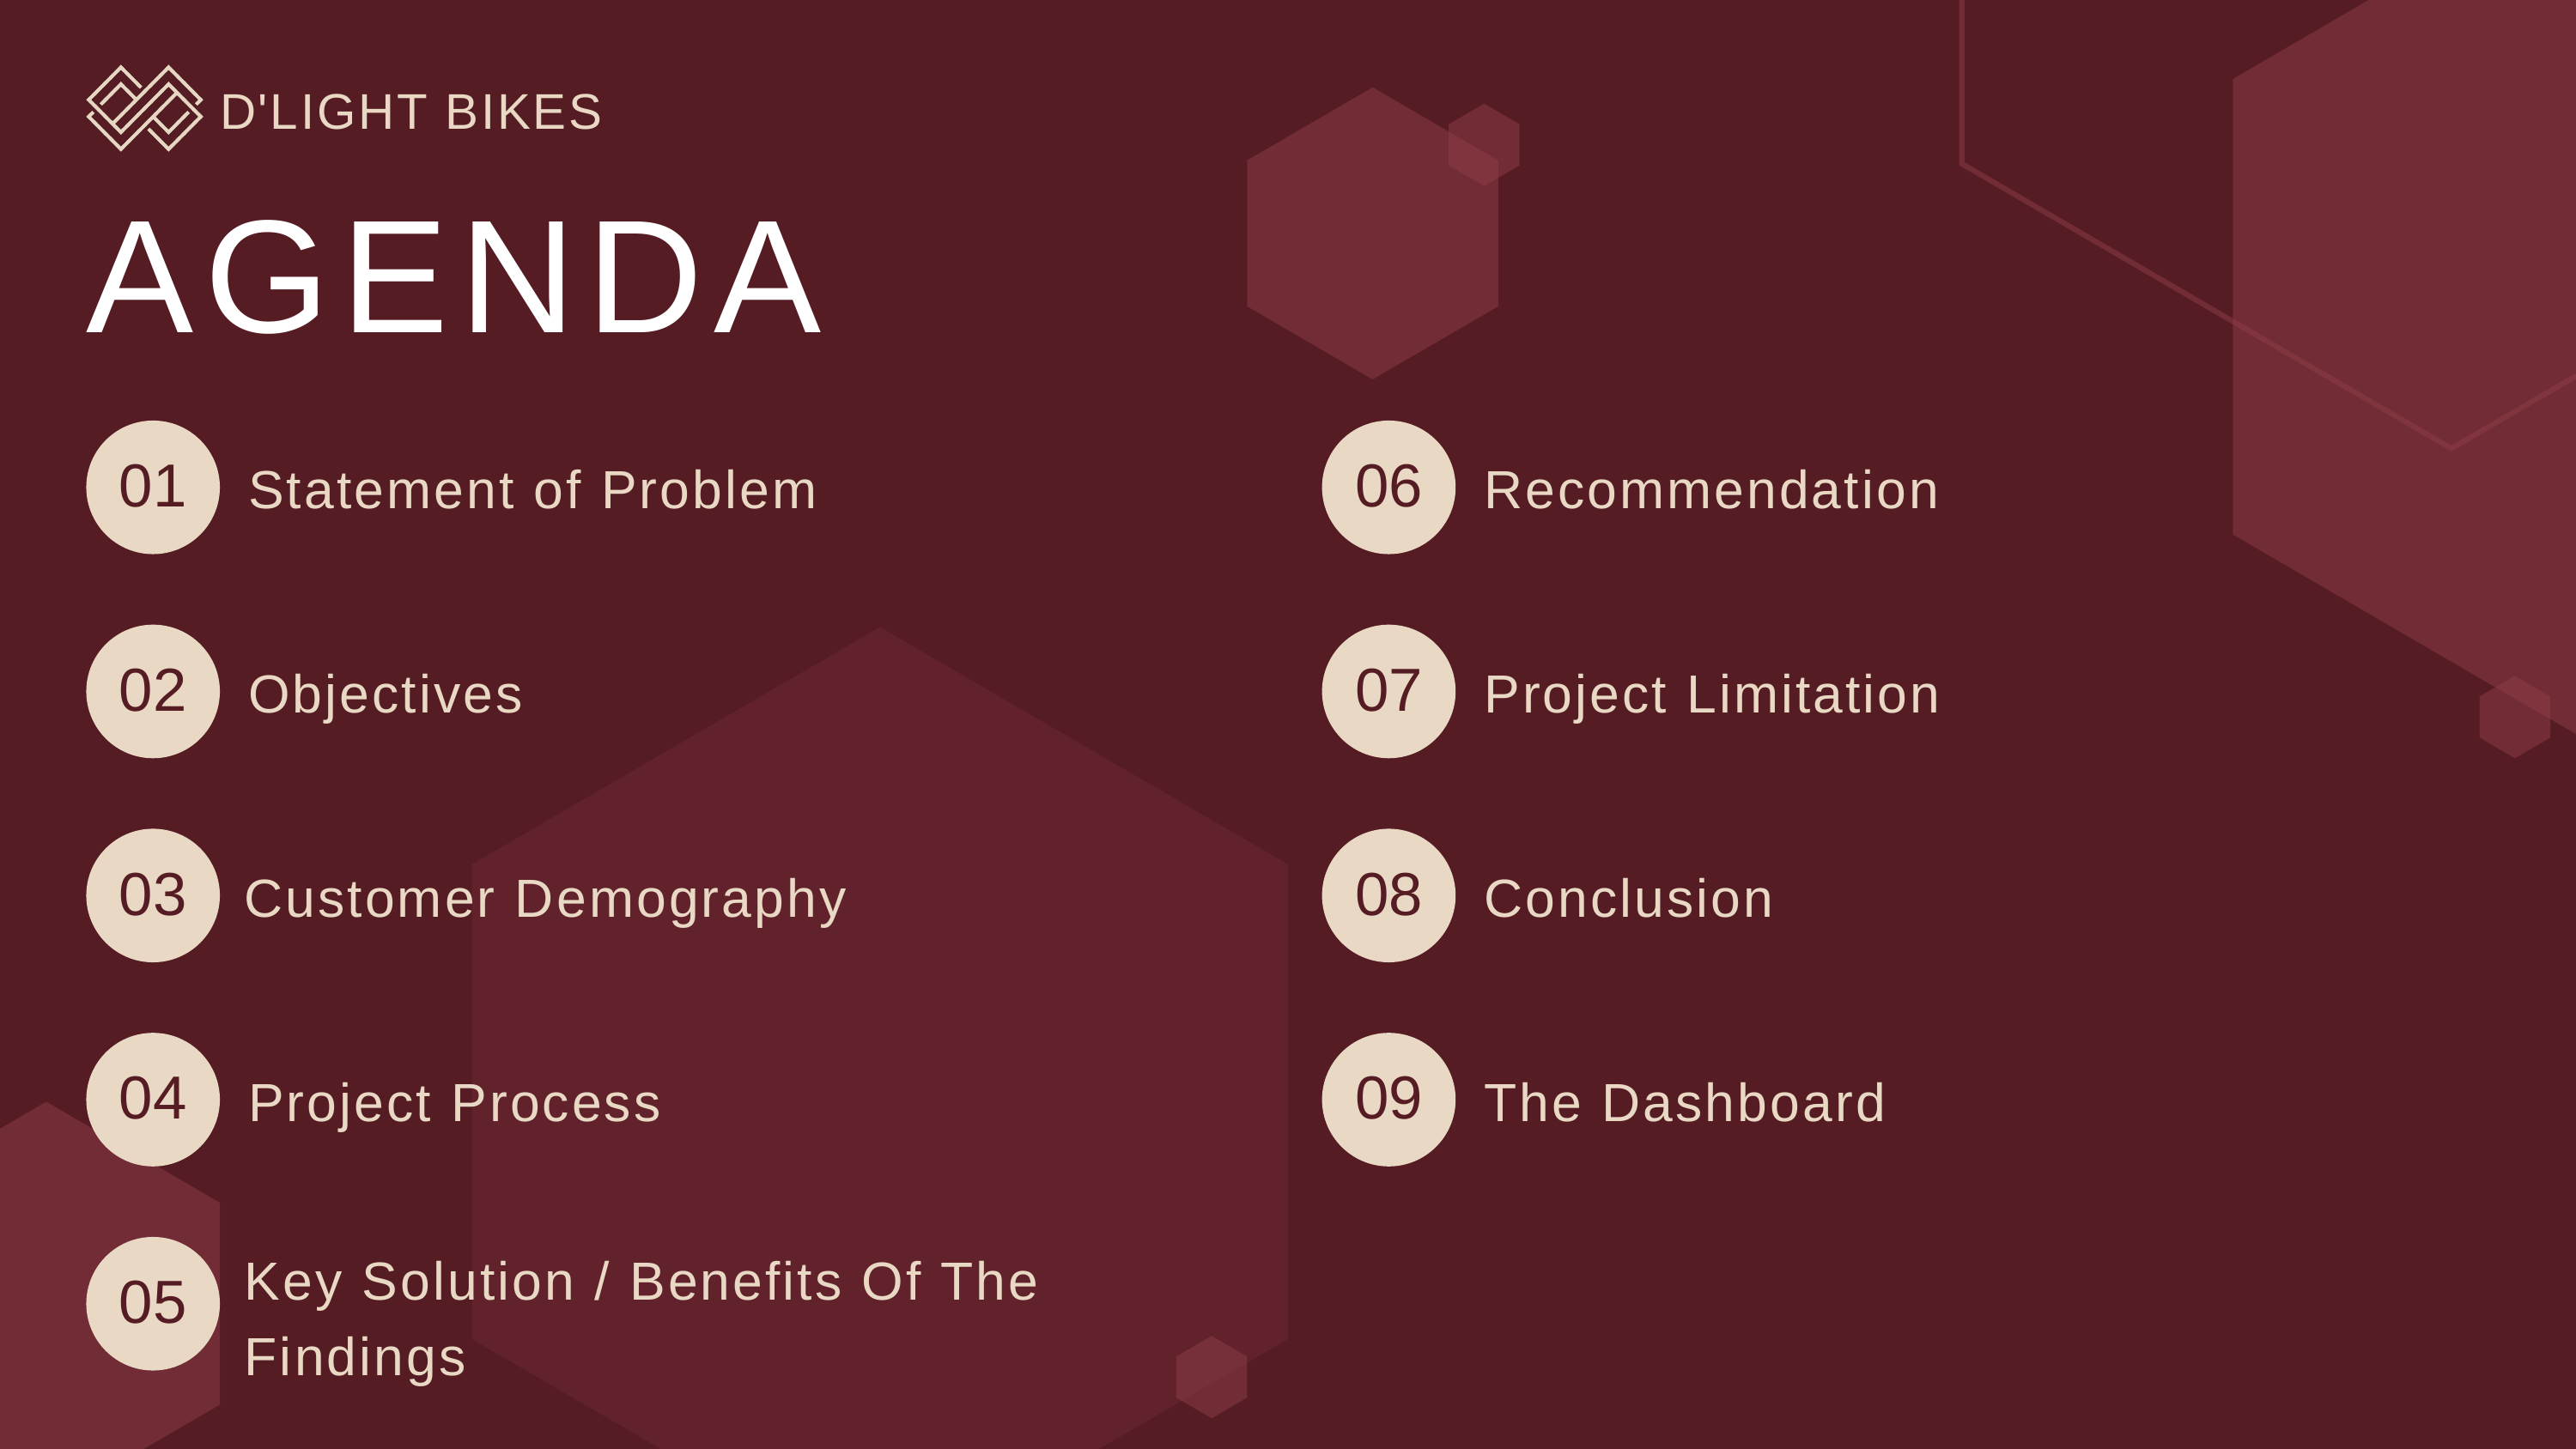

D'LIGHT BIKES

AGENDA

01

06
Statement of Problem
Recommendation

02

07

Objectives
Project Limitation

03

08
Conclusion

Customer Demography

04

09
Project Process
The Dashboard

Key Solution / Benefits Of The Findings

05